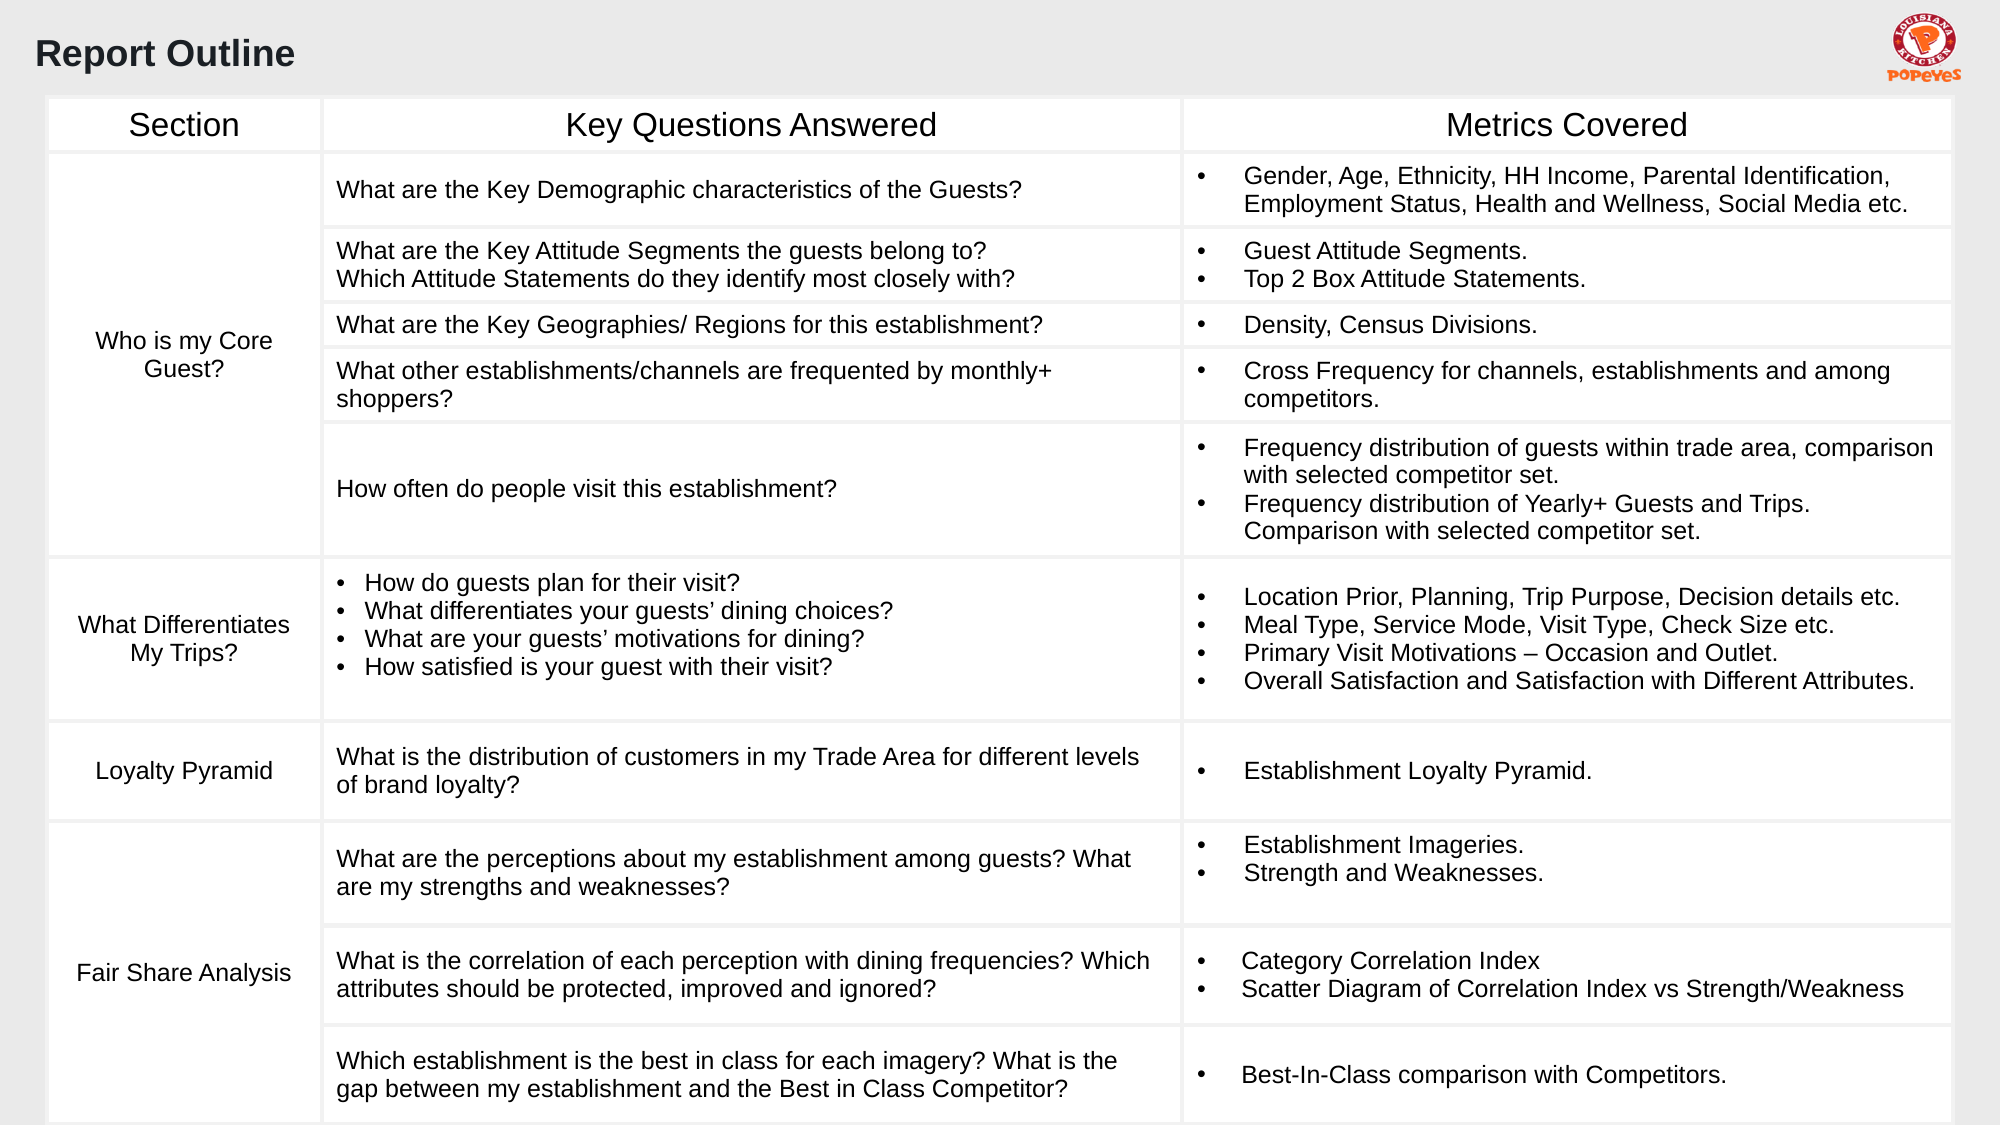

Report Outline
| Section | Key Questions Answered | Metrics Covered |
| --- | --- | --- |
| Who is my Core Guest? | What are the Key Demographic characteristics of the Guests? | Gender, Age, Ethnicity, HH Income, Parental Identification, Employment Status, Health and Wellness, Social Media etc. |
|  | What are the Key Attitude Segments the guests belong to? Which Attitude Statements do they identify most closely with? | Guest Attitude Segments. Top 2 Box Attitude Statements. |
|  | What are the Key Geographies/ Regions for this establishment? | Density, Census Divisions. |
|  | What other establishments/channels are frequented by monthly+ shoppers? | Cross Frequency for channels, establishments and among competitors. |
|  | How often do people visit this establishment? | Frequency distribution of guests within trade area, comparison with selected competitor set. Frequency distribution of Yearly+ Guests and Trips. Comparison with selected competitor set. |
| What Differentiates My Trips? | How do guests plan for their visit? What differentiates your guests’ dining choices? What are your guests’ motivations for dining? How satisfied is your guest with their visit? | Location Prior, Planning, Trip Purpose, Decision details etc. Meal Type, Service Mode, Visit Type, Check Size etc. Primary Visit Motivations – Occasion and Outlet. Overall Satisfaction and Satisfaction with Different Attributes. |
| Loyalty Pyramid | What is the distribution of customers in my Trade Area for different levels of brand loyalty? | Establishment Loyalty Pyramid. |
| Fair Share Analysis | What are the perceptions about my establishment among guests? What are my strengths and weaknesses? | Establishment Imageries. Strength and Weaknesses. |
|  | What is the correlation of each perception with dining frequencies? Which attributes should be protected, improved and ignored? | Category Correlation Index Scatter Diagram of Correlation Index vs Strength/Weakness |
|  | Which establishment is the best in class for each imagery? What is the gap between my establishment and the Best in Class Competitor? | Best-In-Class comparison with Competitors. |